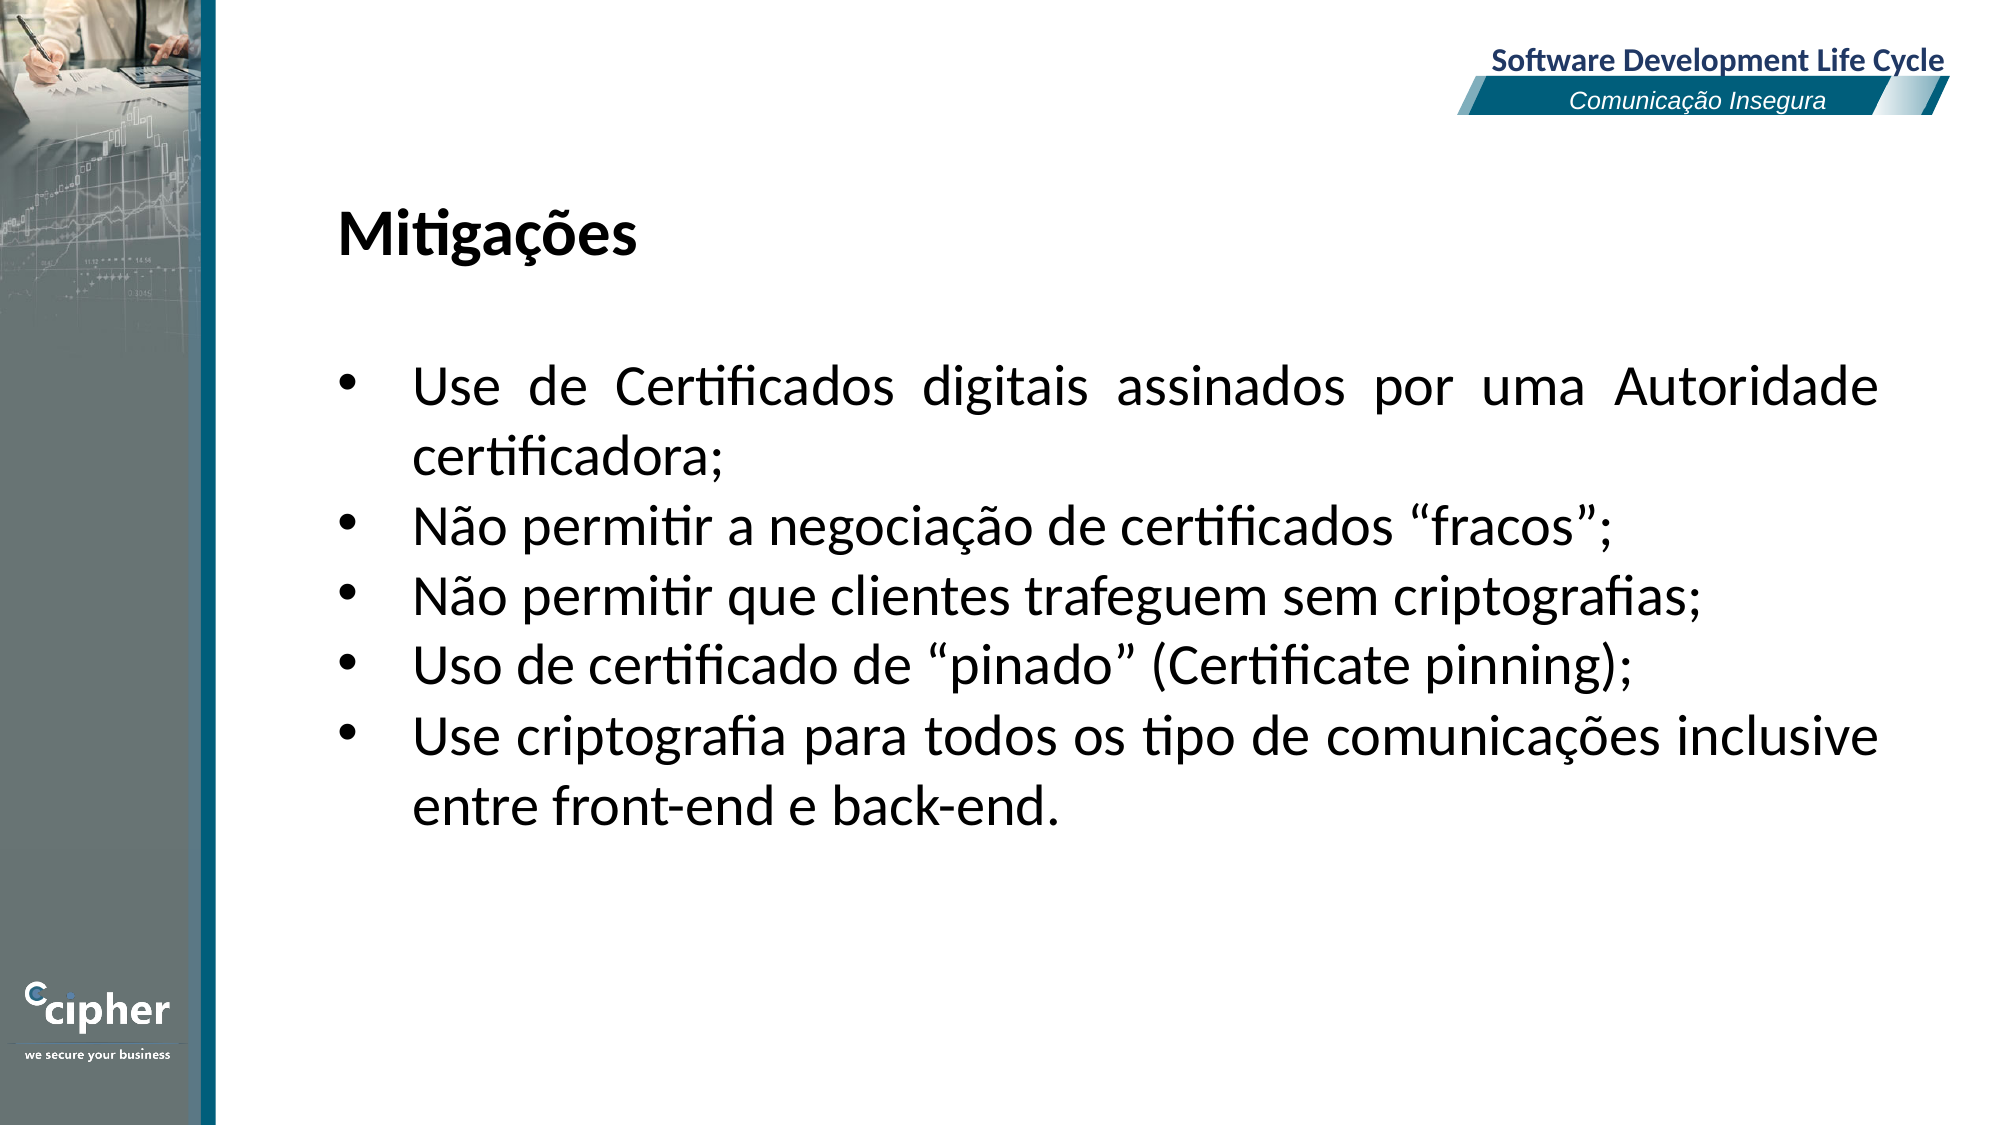

Software Development Life Cycle
Comunicação Insegura

Mitigações
Use de Certificados digitais assinados por uma Autoridade certificadora;
Não permitir a negociação de certificados “fracos”;
Não permitir que clientes trafeguem sem criptografias;
Uso de certificado de “pinado” (Certificate pinning);
Use criptografia para todos os tipo de comunicações inclusive entre front-end e back-end.